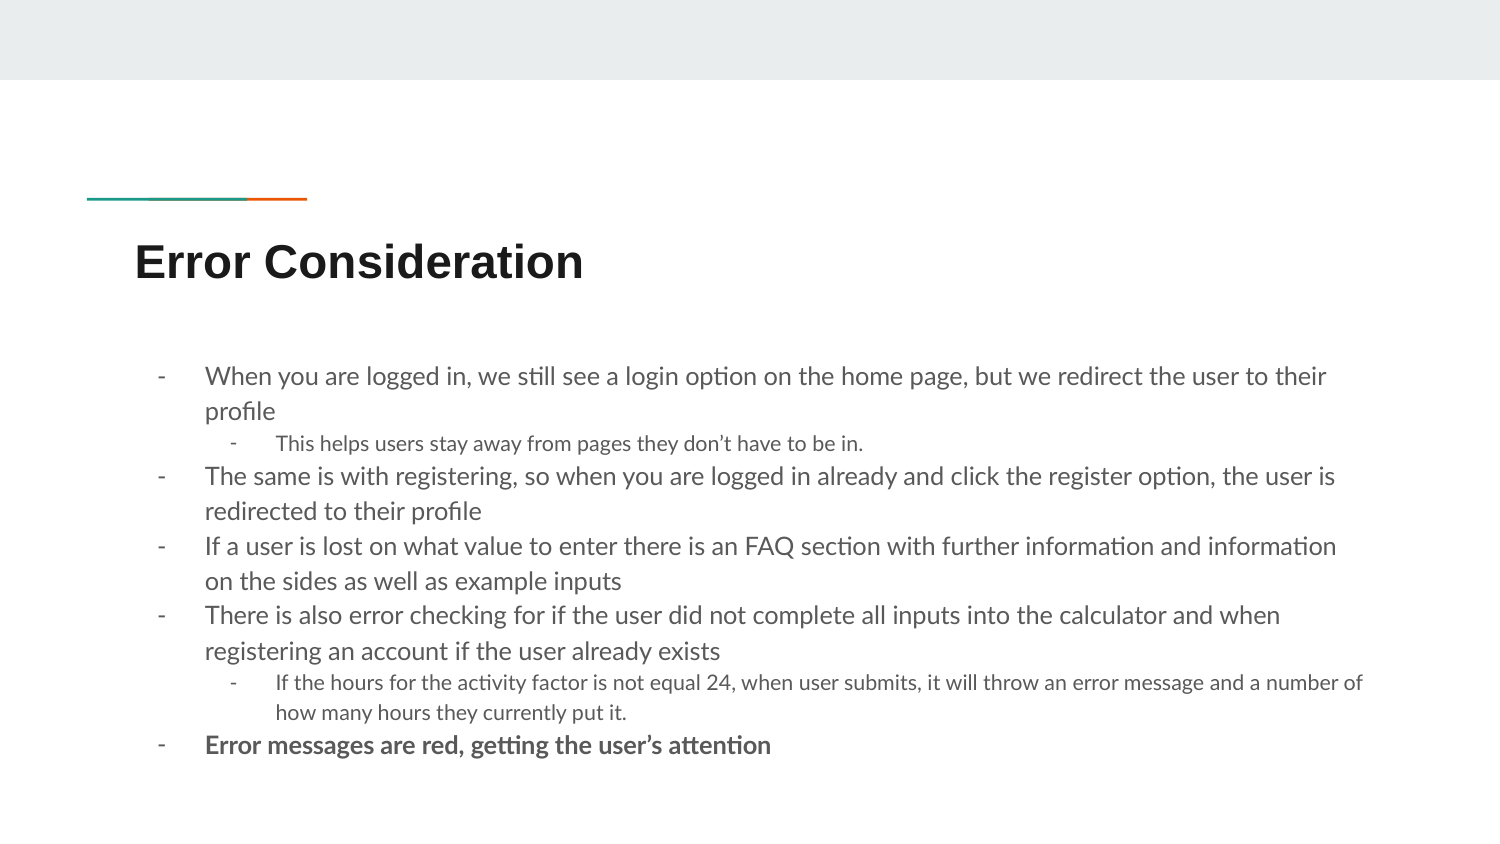

# Error Consideration
When you are logged in, we still see a login option on the home page, but we redirect the user to their profile
This helps users stay away from pages they don’t have to be in.
The same is with registering, so when you are logged in already and click the register option, the user is redirected to their profile
If a user is lost on what value to enter there is an FAQ section with further information and information on the sides as well as example inputs
There is also error checking for if the user did not complete all inputs into the calculator and when registering an account if the user already exists
If the hours for the activity factor is not equal 24, when user submits, it will throw an error message and a number of how many hours they currently put it.
Error messages are red, getting the user’s attention